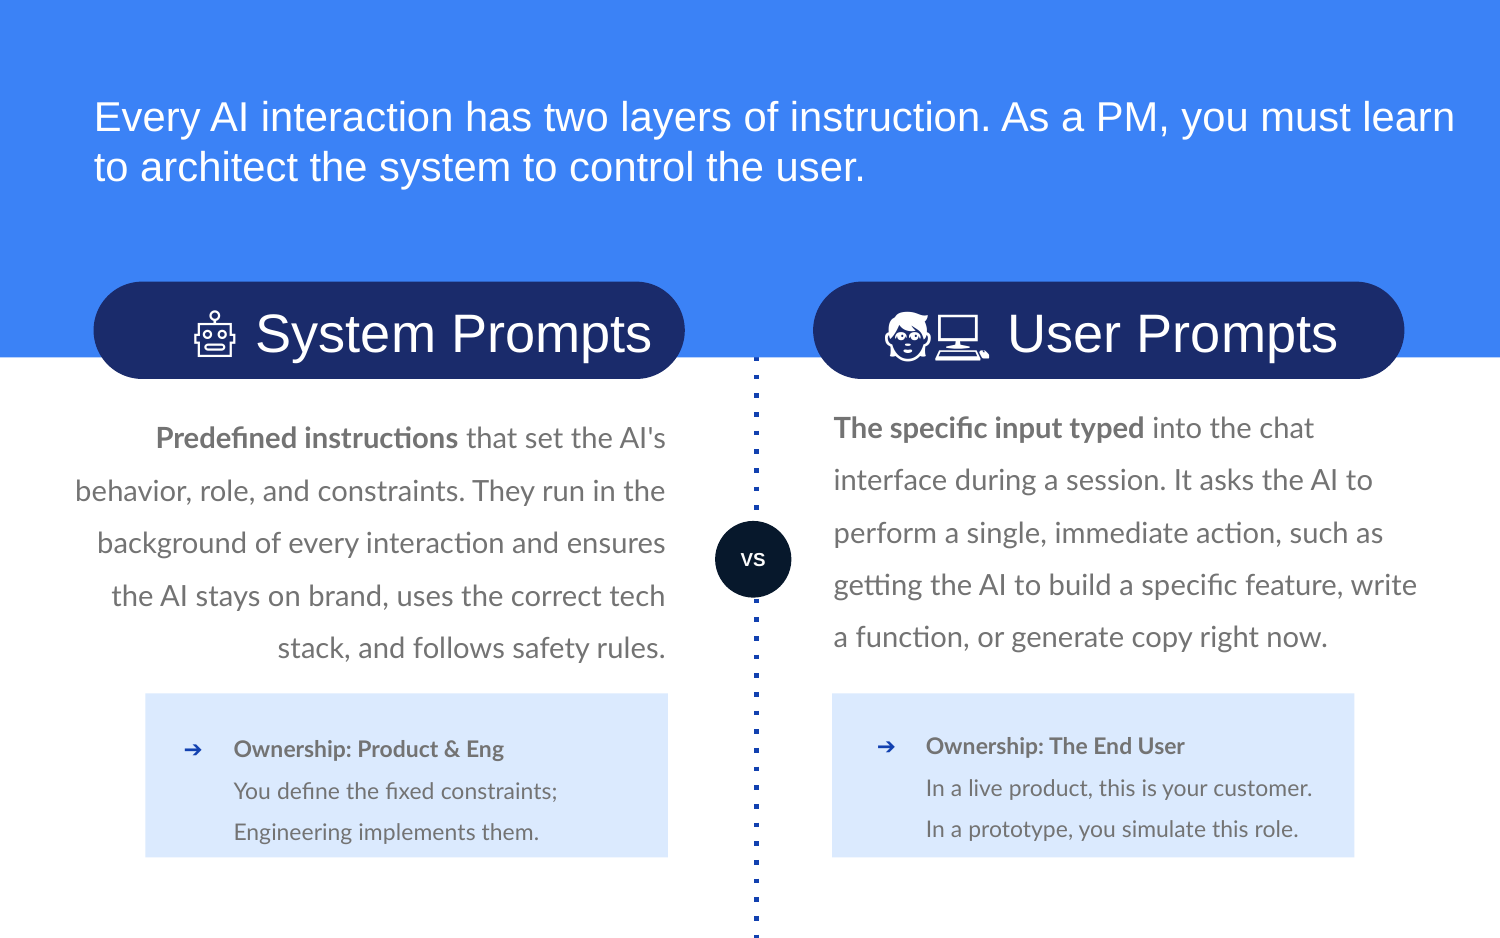

Every AI interaction has two layers of instruction. As a PM, you must learn to architect the system to control the user.

🤖 System Prompts
🧑‍💻 User Prompts
The specific input typed into the chat interface during a session. It asks the AI to perform a single, immediate action, such as getting the AI to build a specific feature, write a function, or generate copy right now.

Predefined instructions that set the AI's behavior, role, and constraints. They run in the background of every interaction and ensures the AI stays on brand, uses the correct tech stack, and follows safety rules.
VS

Ownership: The End User
In a live product, this is your customer. In a prototype, you simulate this role.
Ownership: Product & Eng
You define the fixed constraints; Engineering implements them.